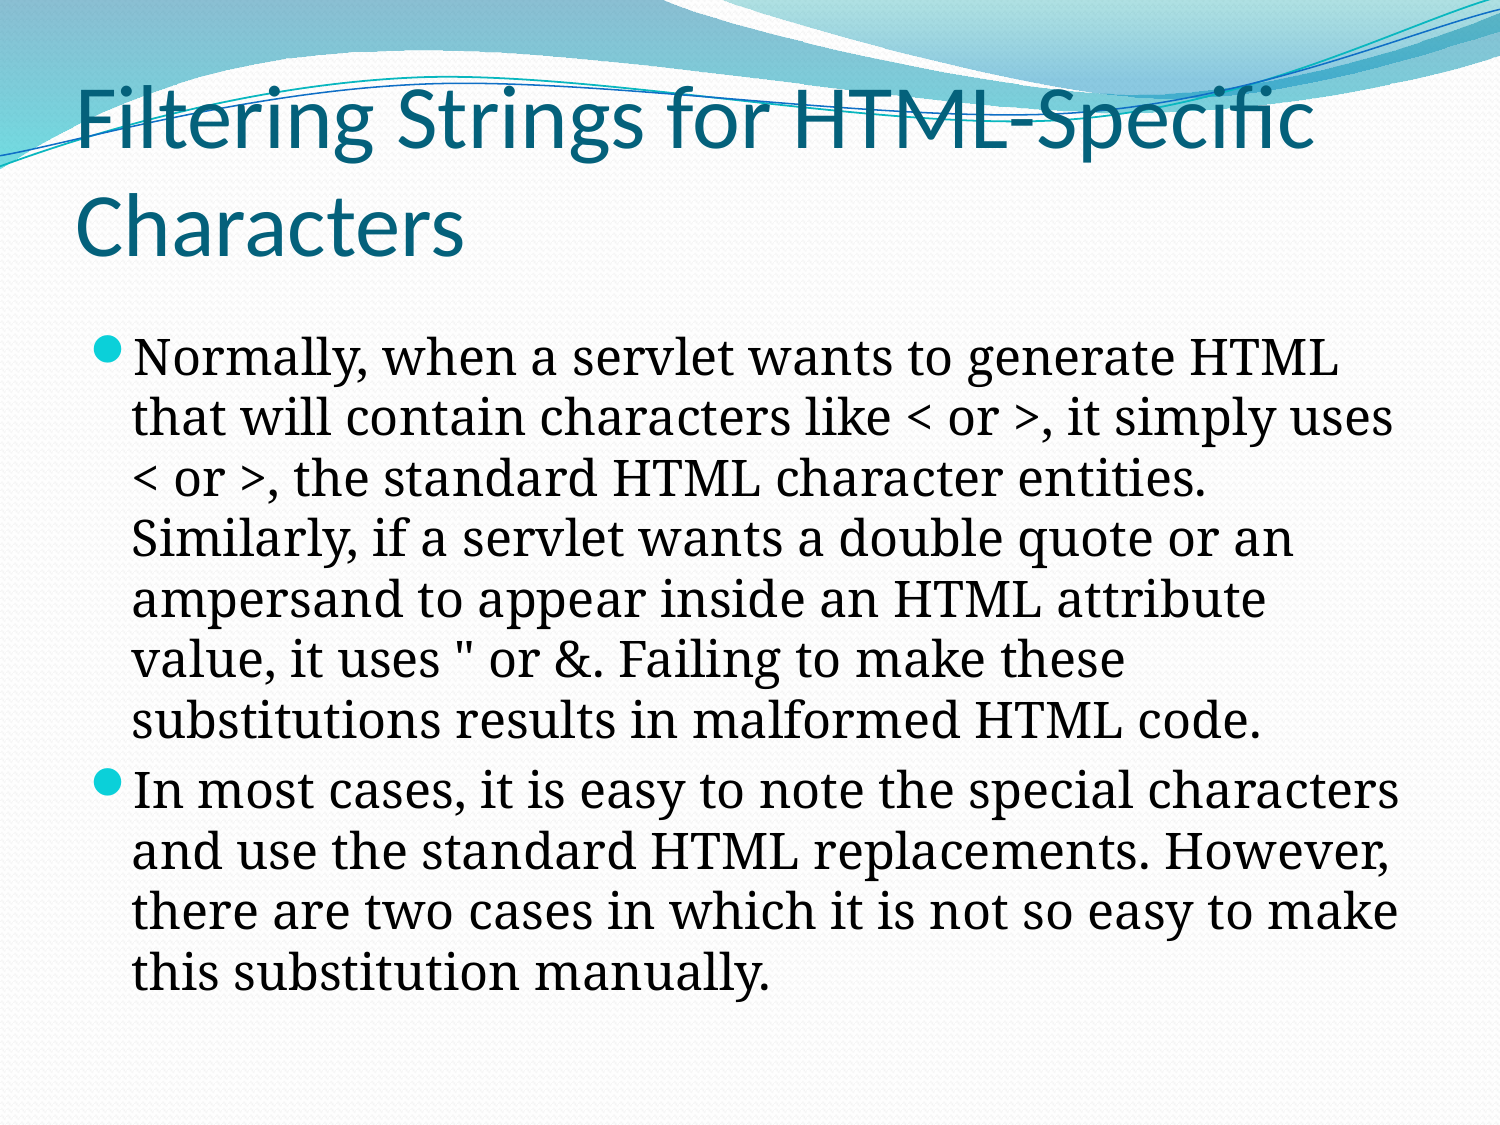

# Filtering Strings for HTML-Specific Characters
Normally, when a servlet wants to generate HTML that will contain characters like < or >, it simply uses < or >, the standard HTML character entities. Similarly, if a servlet wants a double quote or an ampersand to appear inside an HTML attribute value, it uses " or &. Failing to make these substitutions results in malformed HTML code.
In most cases, it is easy to note the special characters and use the standard HTML replacements. However, there are two cases in which it is not so easy to make this substitution manually.